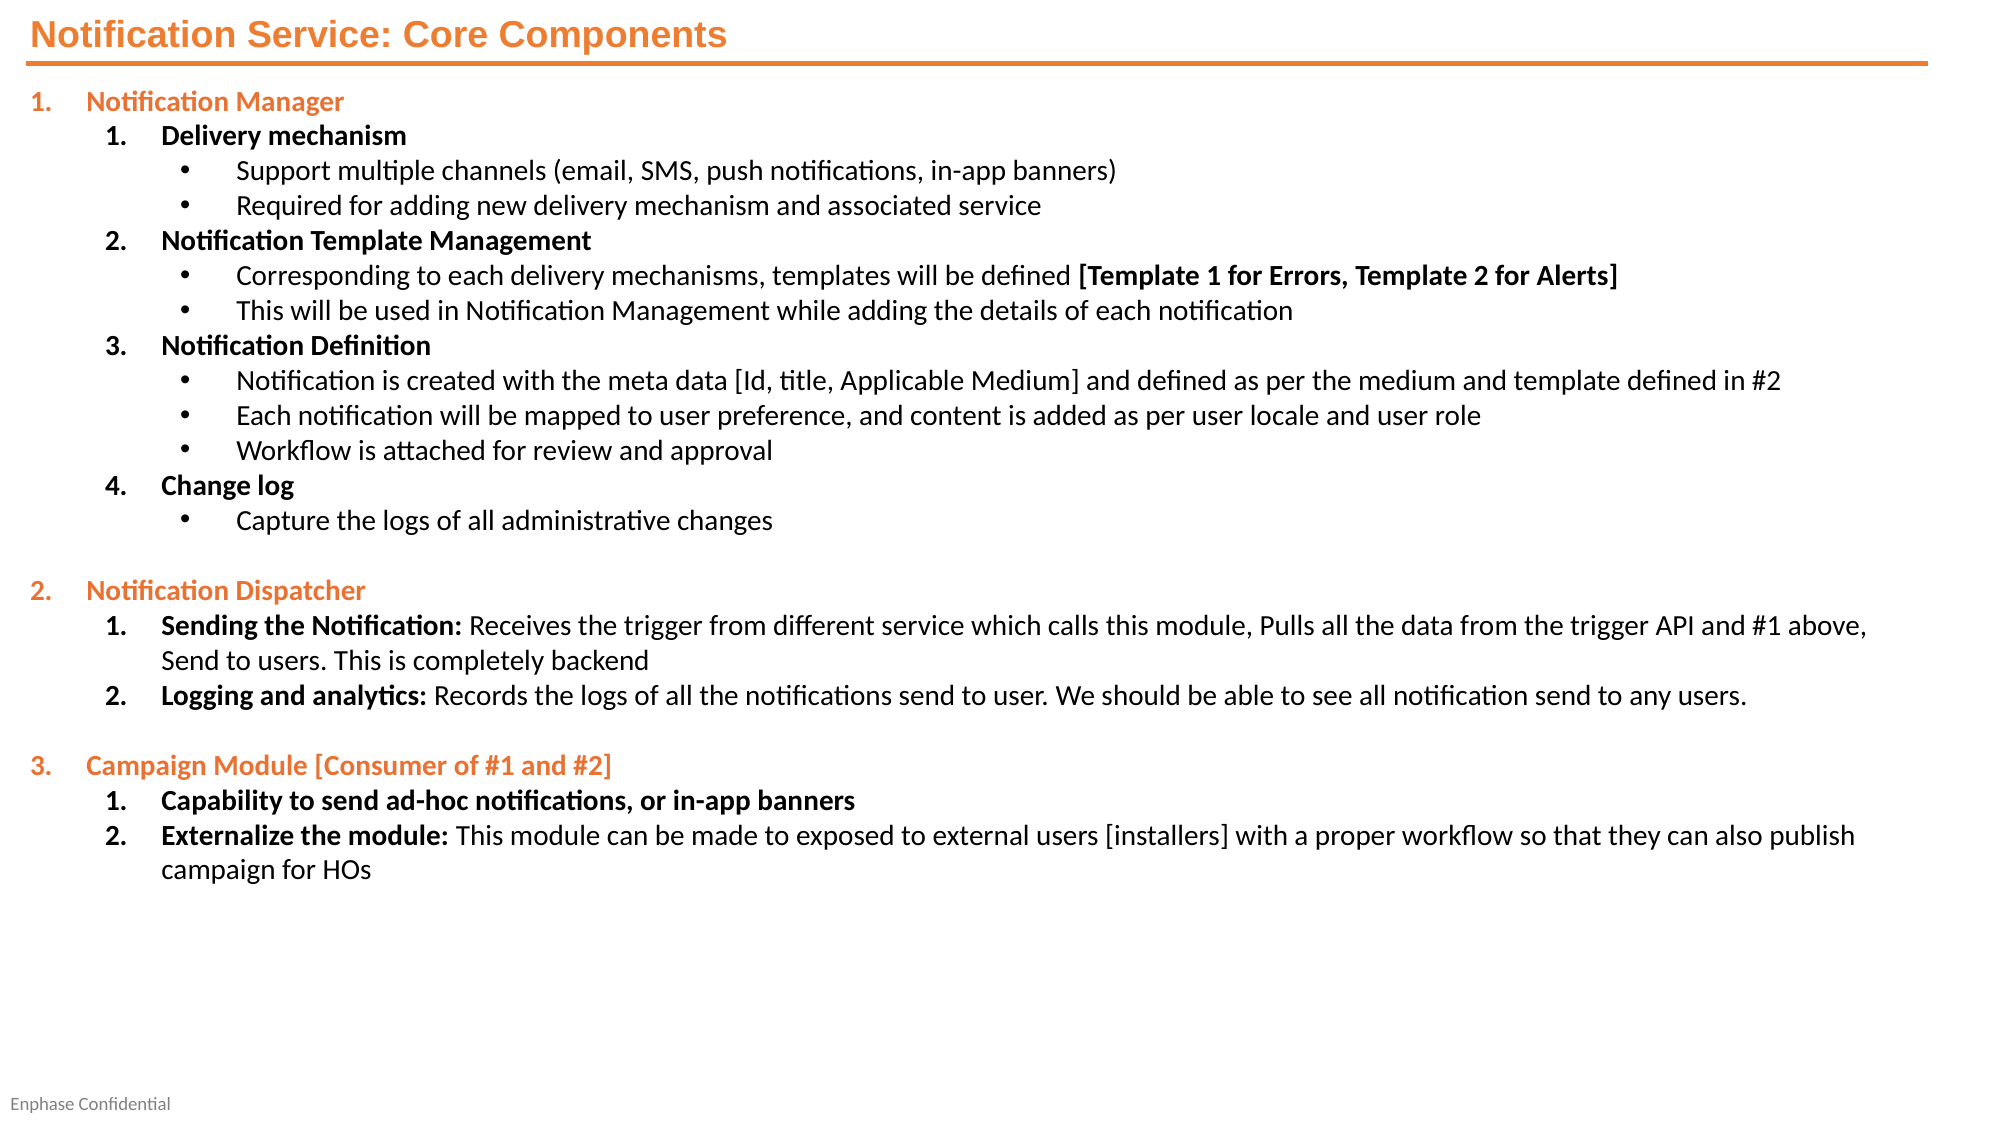

Notification Service: Core Components
Notification Manager
Delivery mechanism
Support multiple channels (email, SMS, push notifications, in-app banners)
Required for adding new delivery mechanism and associated service
Notification Template Management
Corresponding to each delivery mechanisms, templates will be defined [Template 1 for Errors, Template 2 for Alerts]
This will be used in Notification Management while adding the details of each notification
Notification Definition
Notification is created with the meta data [Id, title, Applicable Medium] and defined as per the medium and template defined in #2
Each notification will be mapped to user preference, and content is added as per user locale and user role
Workflow is attached for review and approval
Change log
Capture the logs of all administrative changes
Notification Dispatcher
Sending the Notification: Receives the trigger from different service which calls this module, Pulls all the data from the trigger API and #1 above,  Send to users. This is completely backend
Logging and analytics: Records the logs of all the notifications send to user. We should be able to see all notification send to any users.

Campaign Module [Consumer of #1 and #2]
Capability to send ad-hoc notifications, or in-app banners
Externalize the module: This module can be made to exposed to external users [installers] with a proper workflow so that they can also publish campaign for HOs